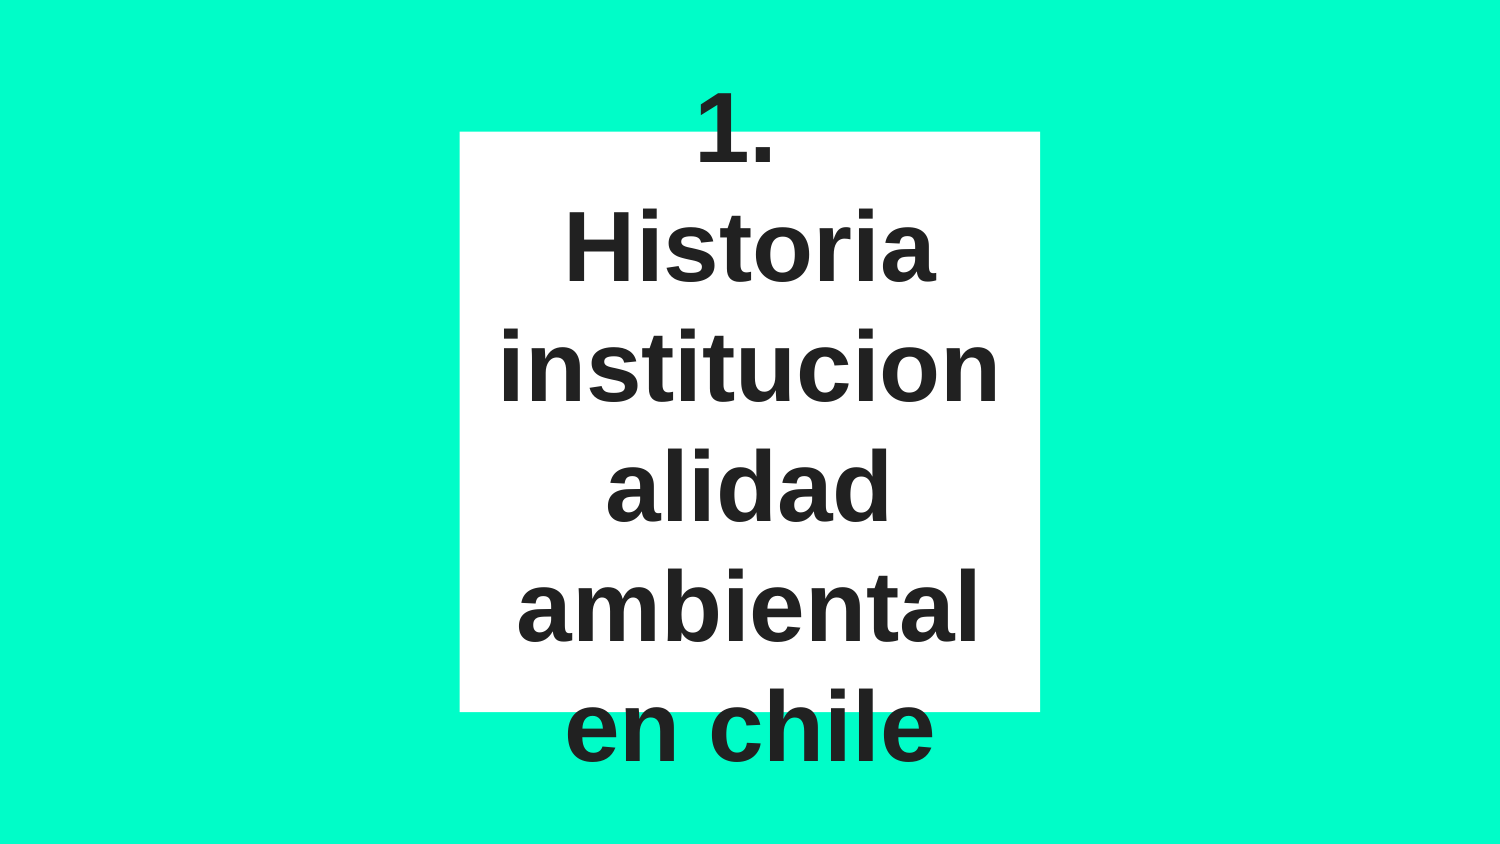

# 1.
Historia institucionalidad ambiental en chile